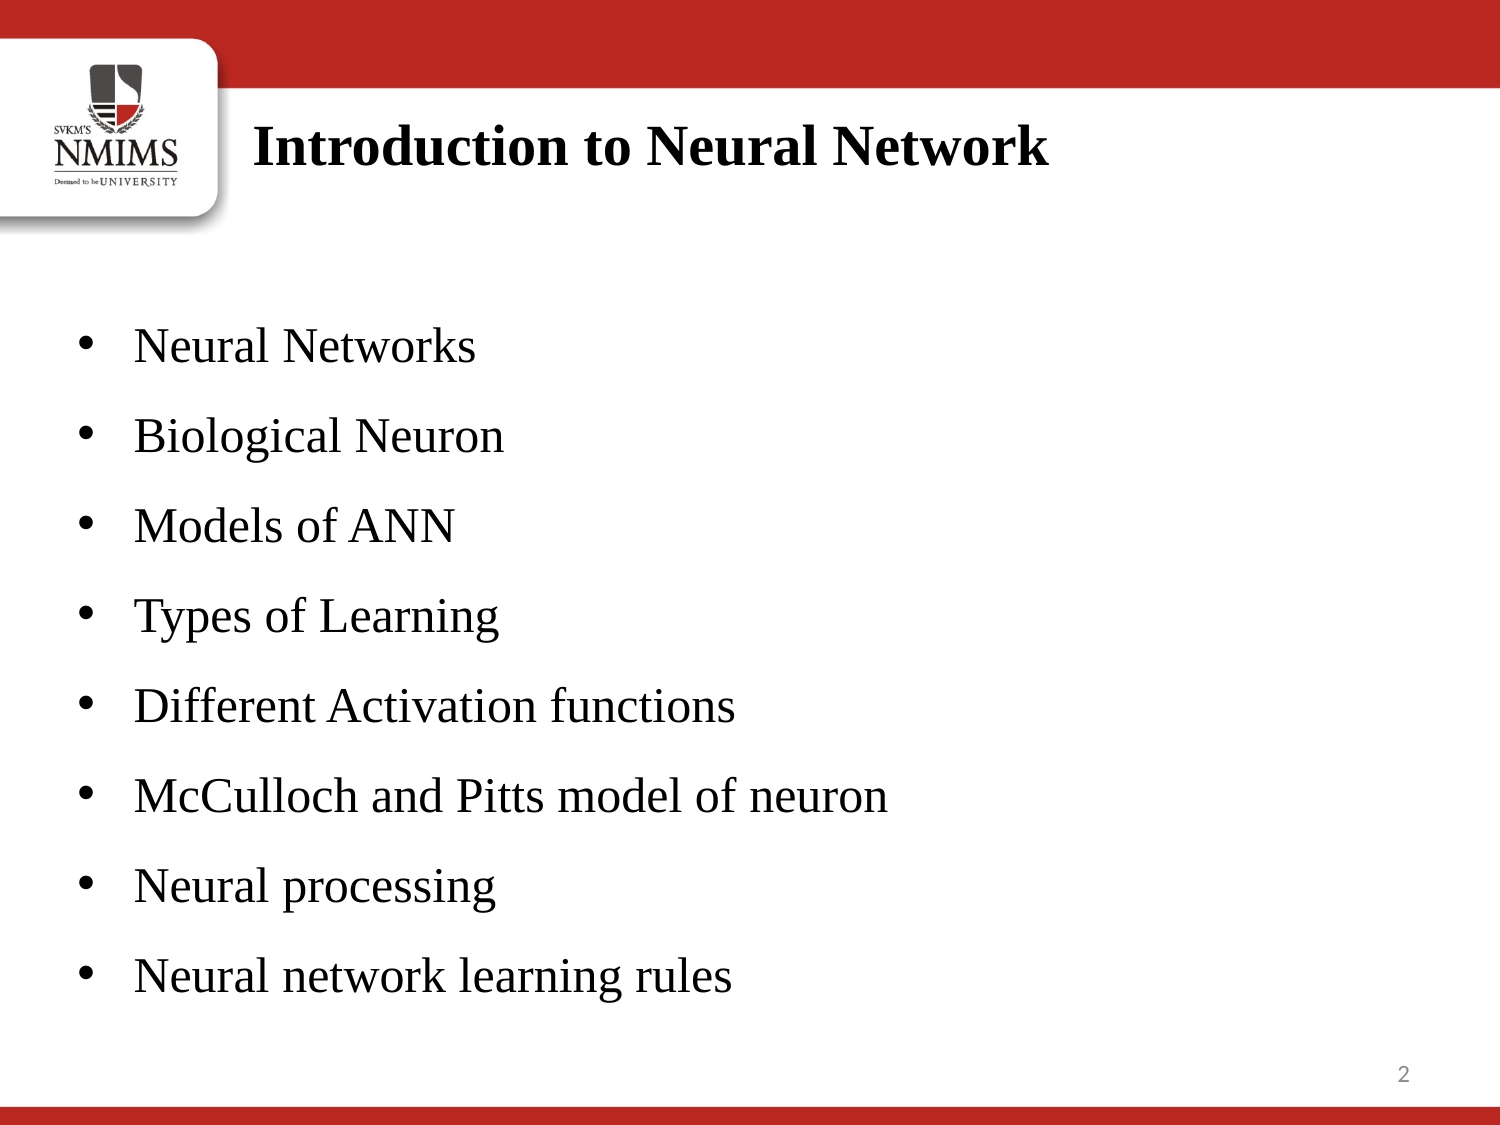

Introduction to Neural Network
Neural Networks
Biological Neuron
Models of ANN
Types of Learning
Different Activation functions
McCulloch and Pitts model of neuron
Neural processing
Neural network learning rules
2